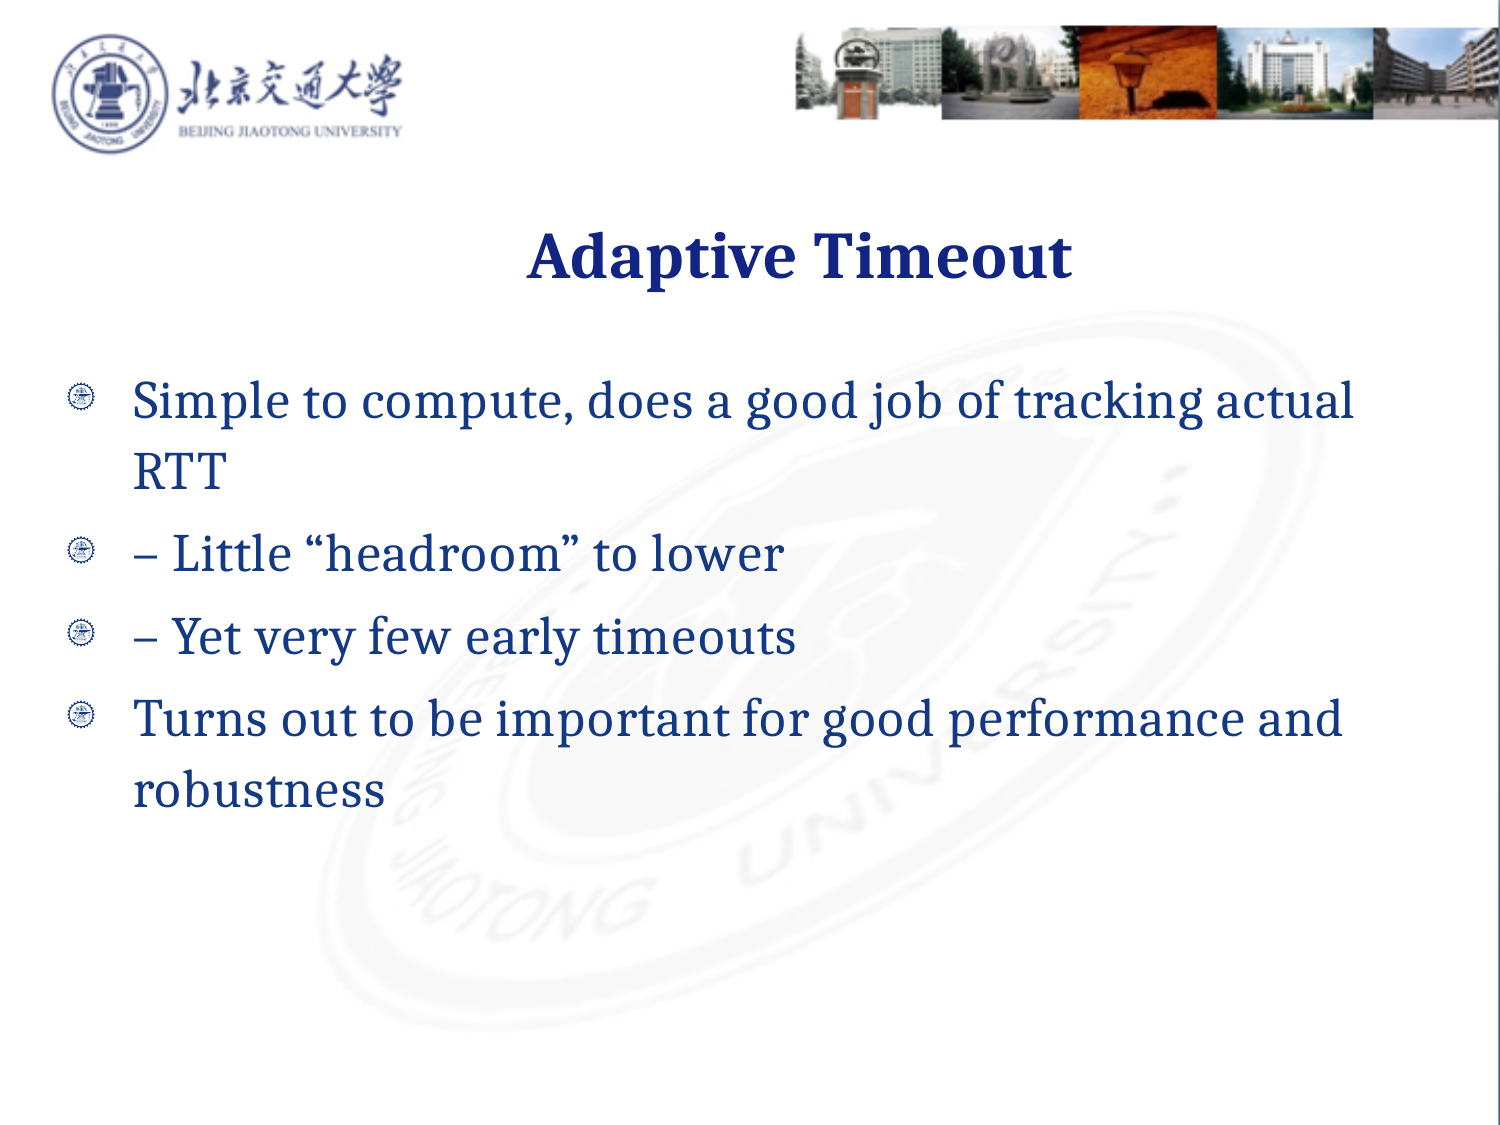

Adaptive Timeout
Simple to compute, does a good job of tracking actual RTT
– Little “headroom” to lower
– Yet very few early timeouts
Turns out to be important for good performance and robustness